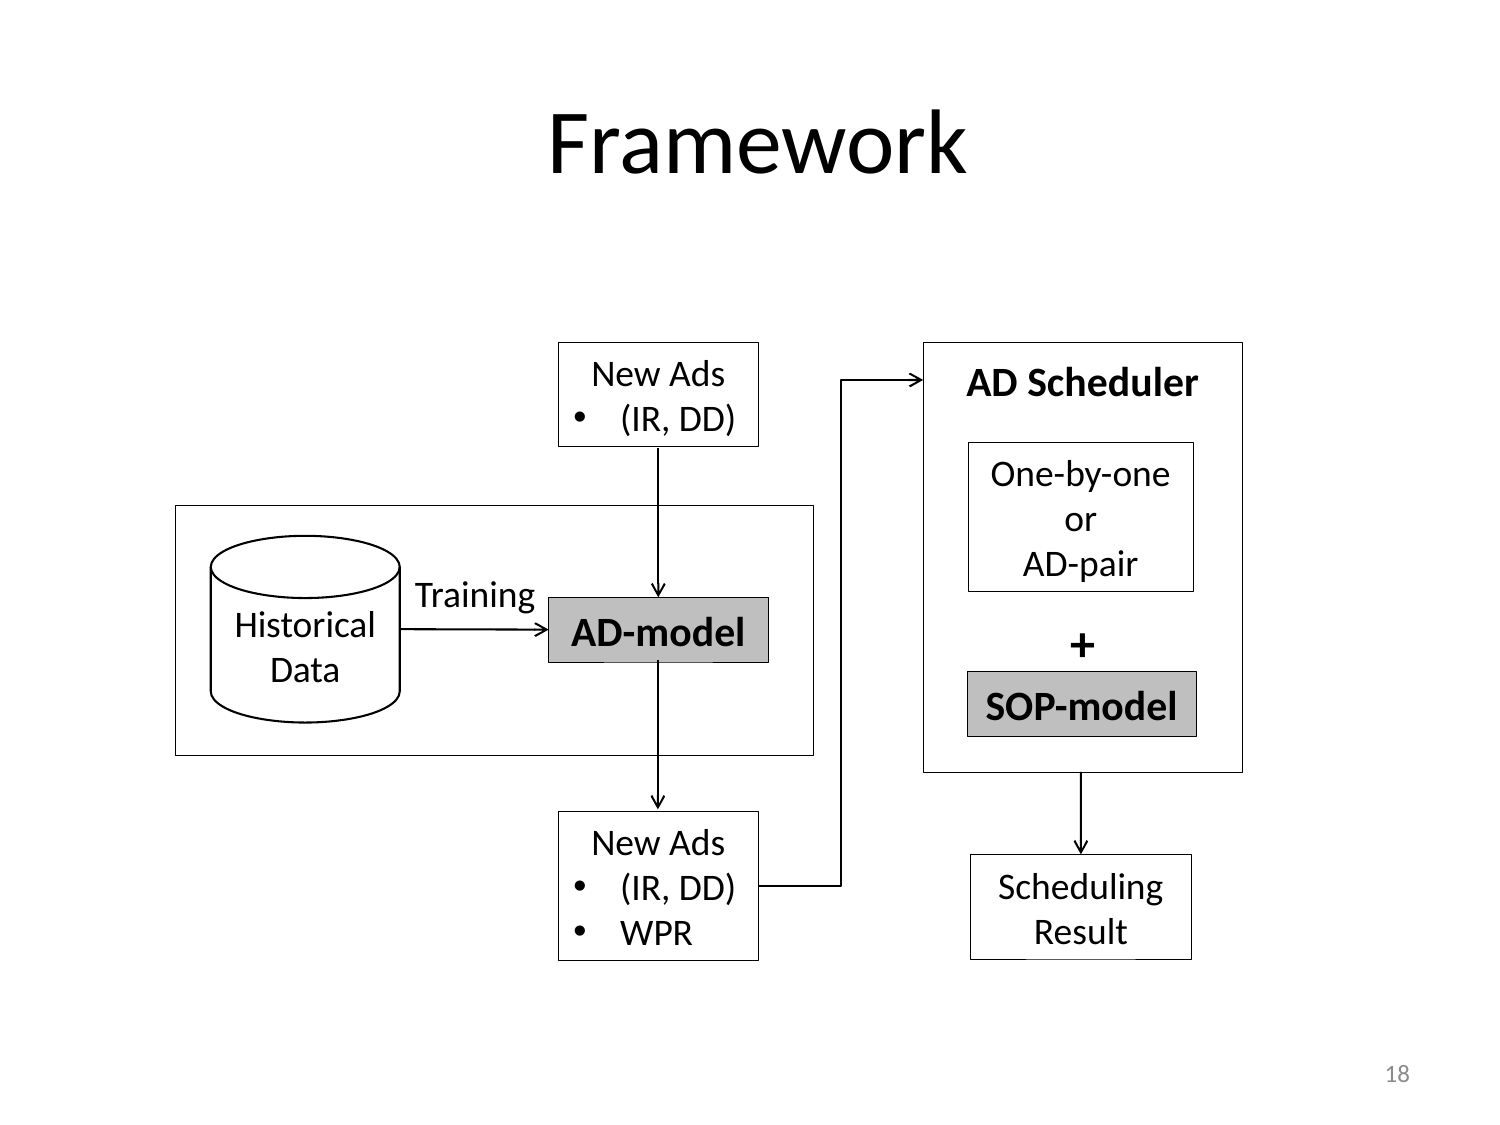

# Framework
New Ads
(IR, DD)

AD Scheduler
One-by-one
or
AD-pair

Historical Data
Training
AD-model
+
SOP-model
New Ads
(IR, DD)
WPR
Scheduling Result
18